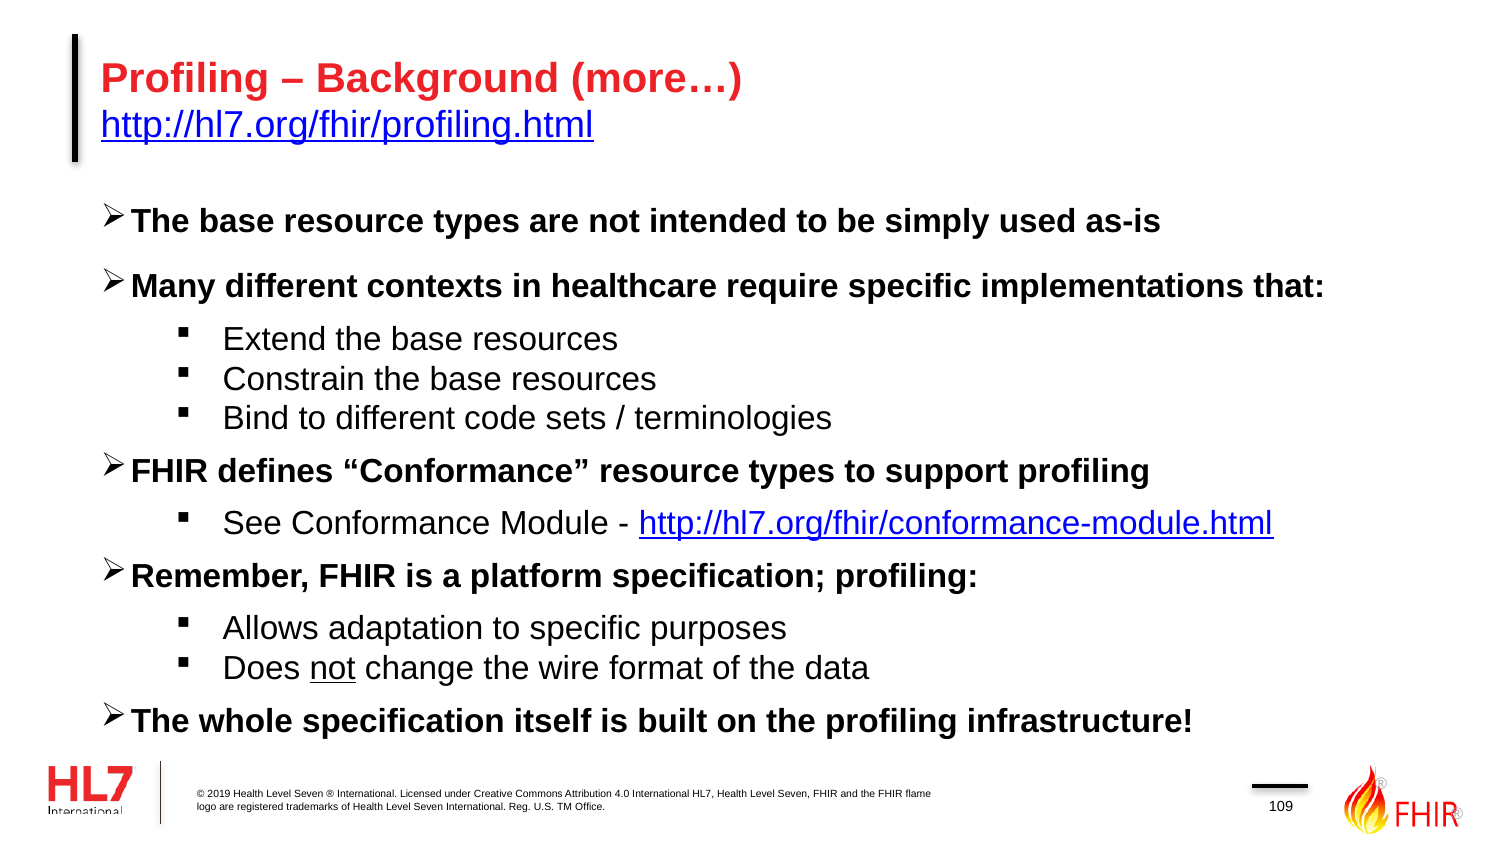

# Profiling – Background (more…) http://hl7.org/fhir/profiling.html
The base resource types are not intended to be simply used as-is
Many different contexts in healthcare require specific implementations that:
Extend the base resources
Constrain the base resources
Bind to different code sets / terminologies
FHIR defines “Conformance” resource types to support profiling
See Conformance Module - http://hl7.org/fhir/conformance-module.html
Remember, FHIR is a platform specification; profiling:
Allows adaptation to specific purposes
Does not change the wire format of the data
The whole specification itself is built on the profiling infrastructure!
109
© 2019 Health Level Seven ® International. Licensed under Creative Commons Attribution 4.0 International HL7, Health Level Seven, FHIR and the FHIR flame logo are registered trademarks of Health Level Seven International. Reg. U.S. TM Office.